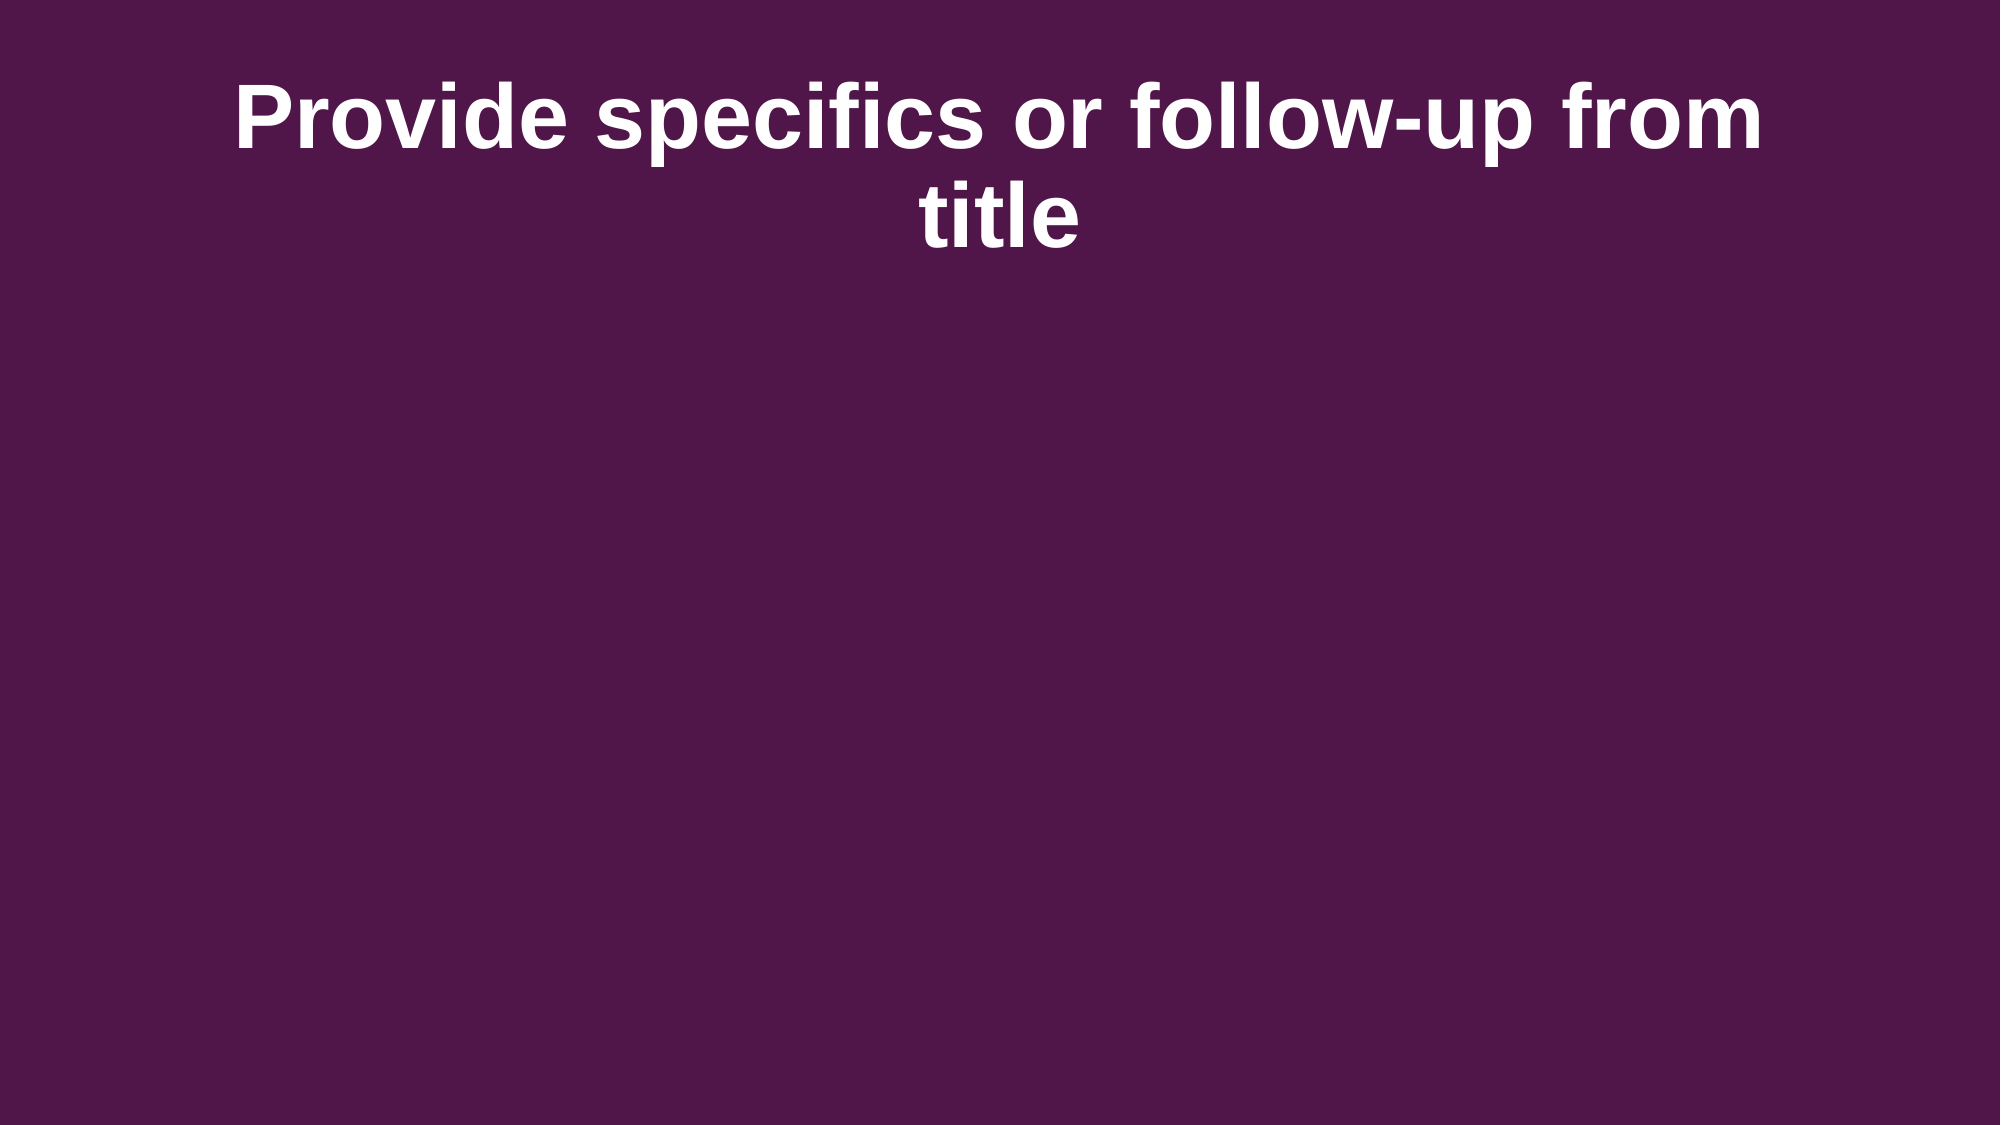

# Provide specifics or follow-up from title